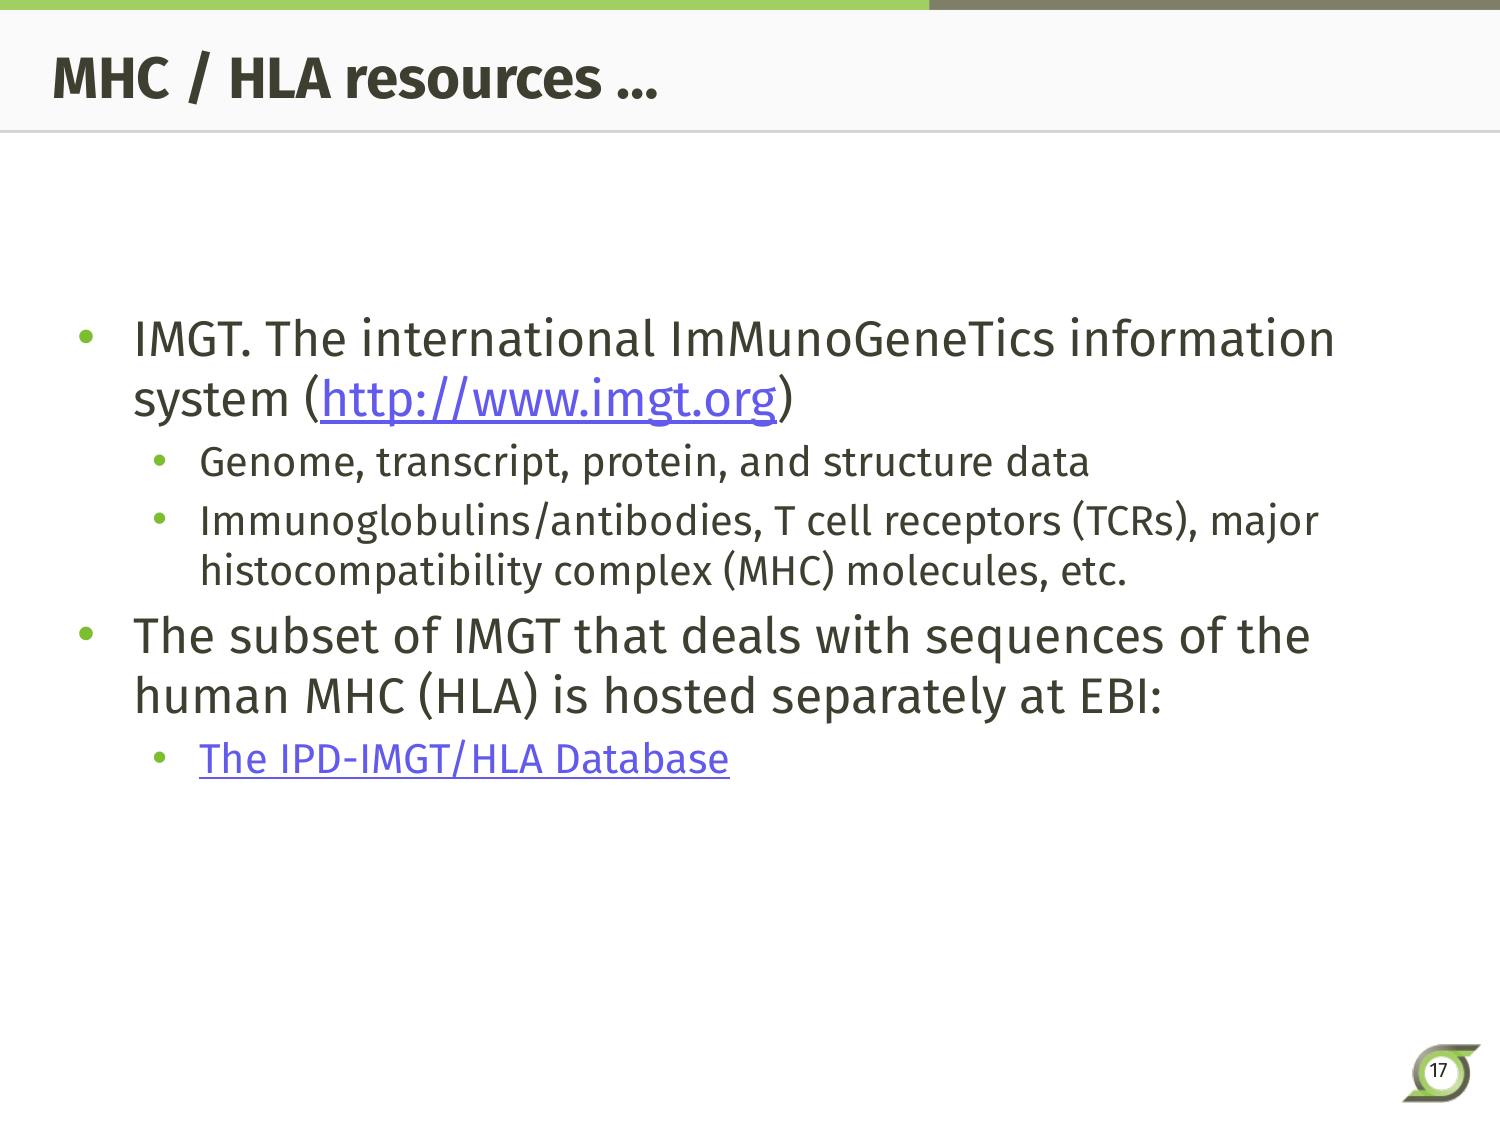

# MHC / HLA resources …
IMGT. The international ImMunoGeneTics information system (http://www.imgt.org)
Genome, transcript, protein, and structure data
Immunoglobulins/antibodies, T cell receptors (TCRs), major histocompatibility complex (MHC) molecules, etc.
The subset of IMGT that deals with sequences of the human MHC (HLA) is hosted separately at EBI:
The IPD-IMGT/HLA Database